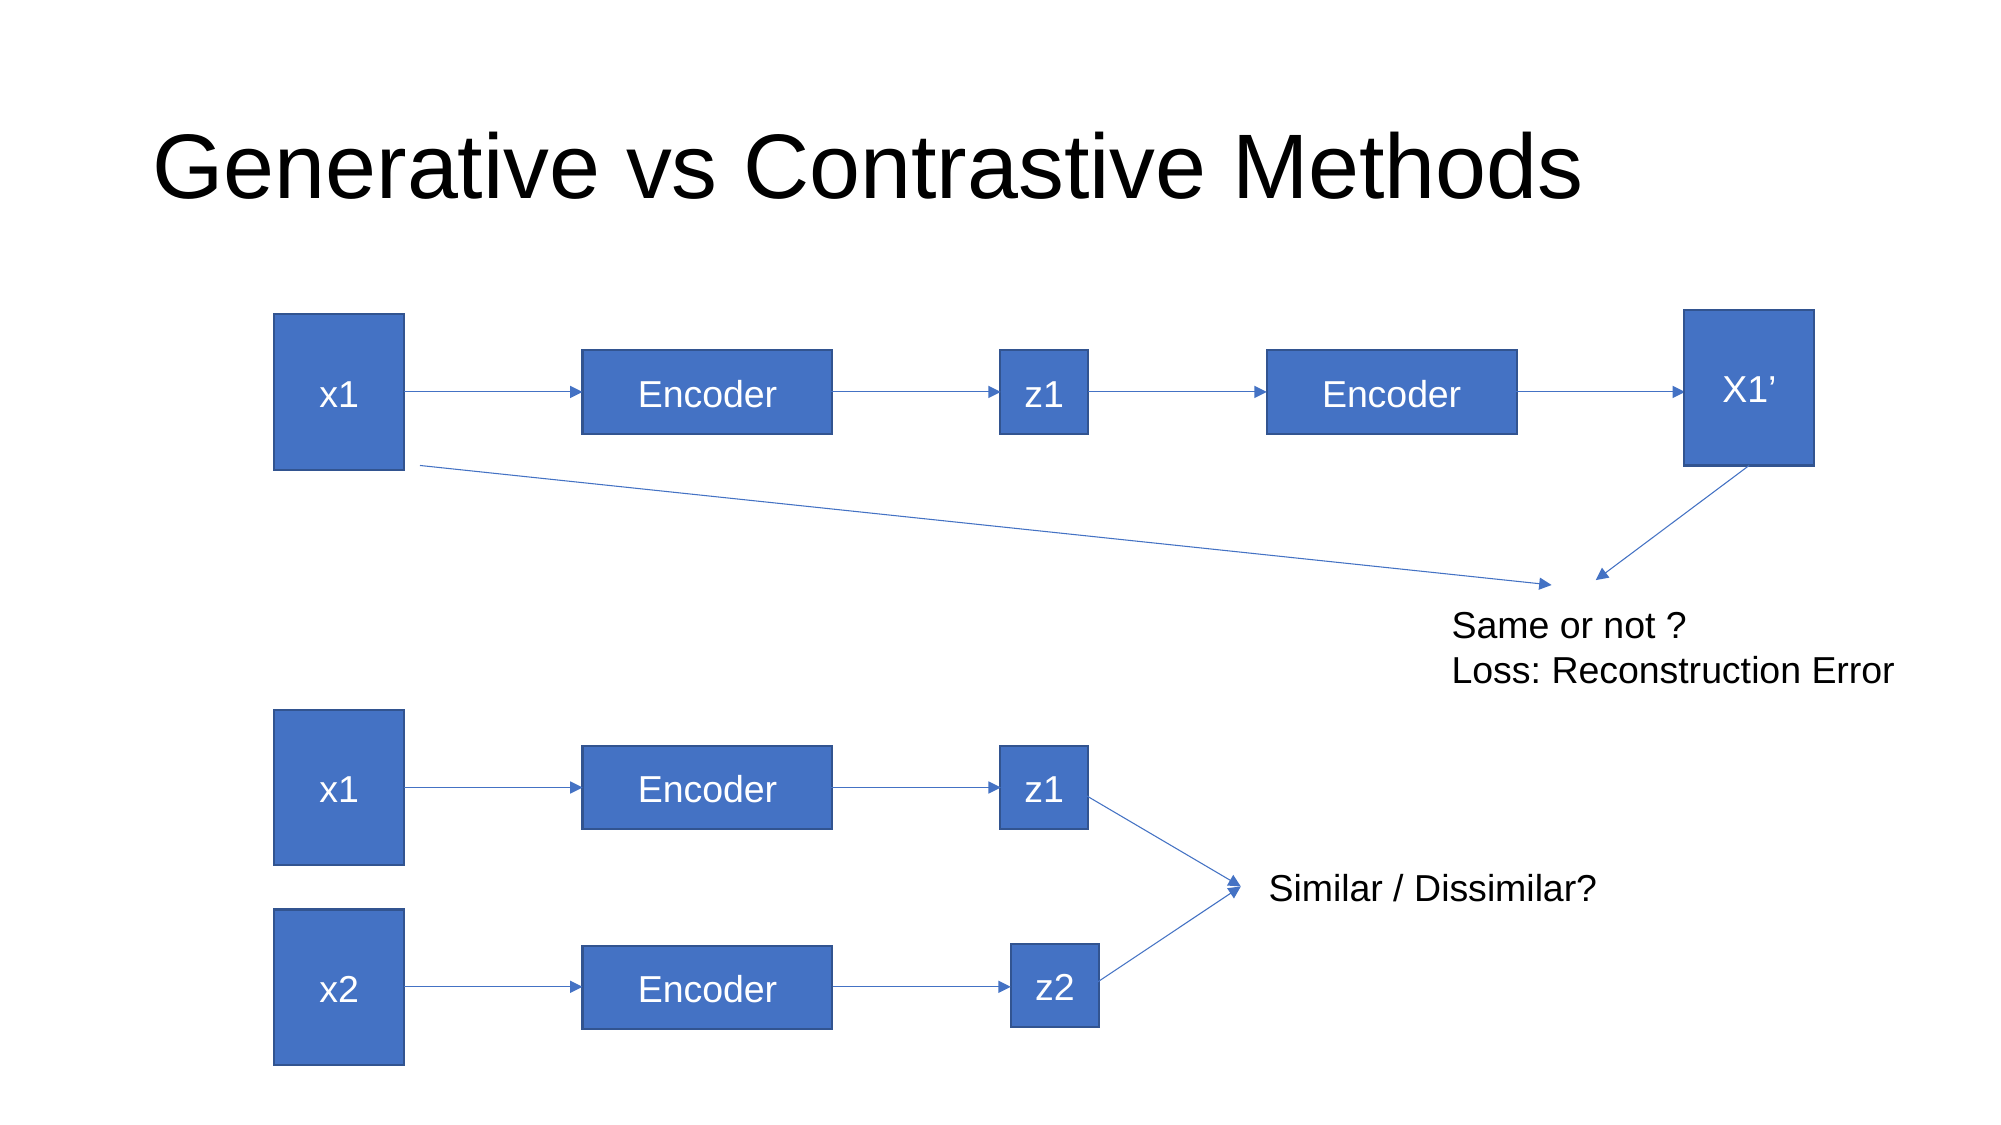

# Generative vs Contrastive Methods
X1’
x1
Encoder
z1
Encoder
Same or not ?
Loss: Reconstruction Error
x1
Encoder
z1
Similar / Dissimilar?
x2
z2
Encoder